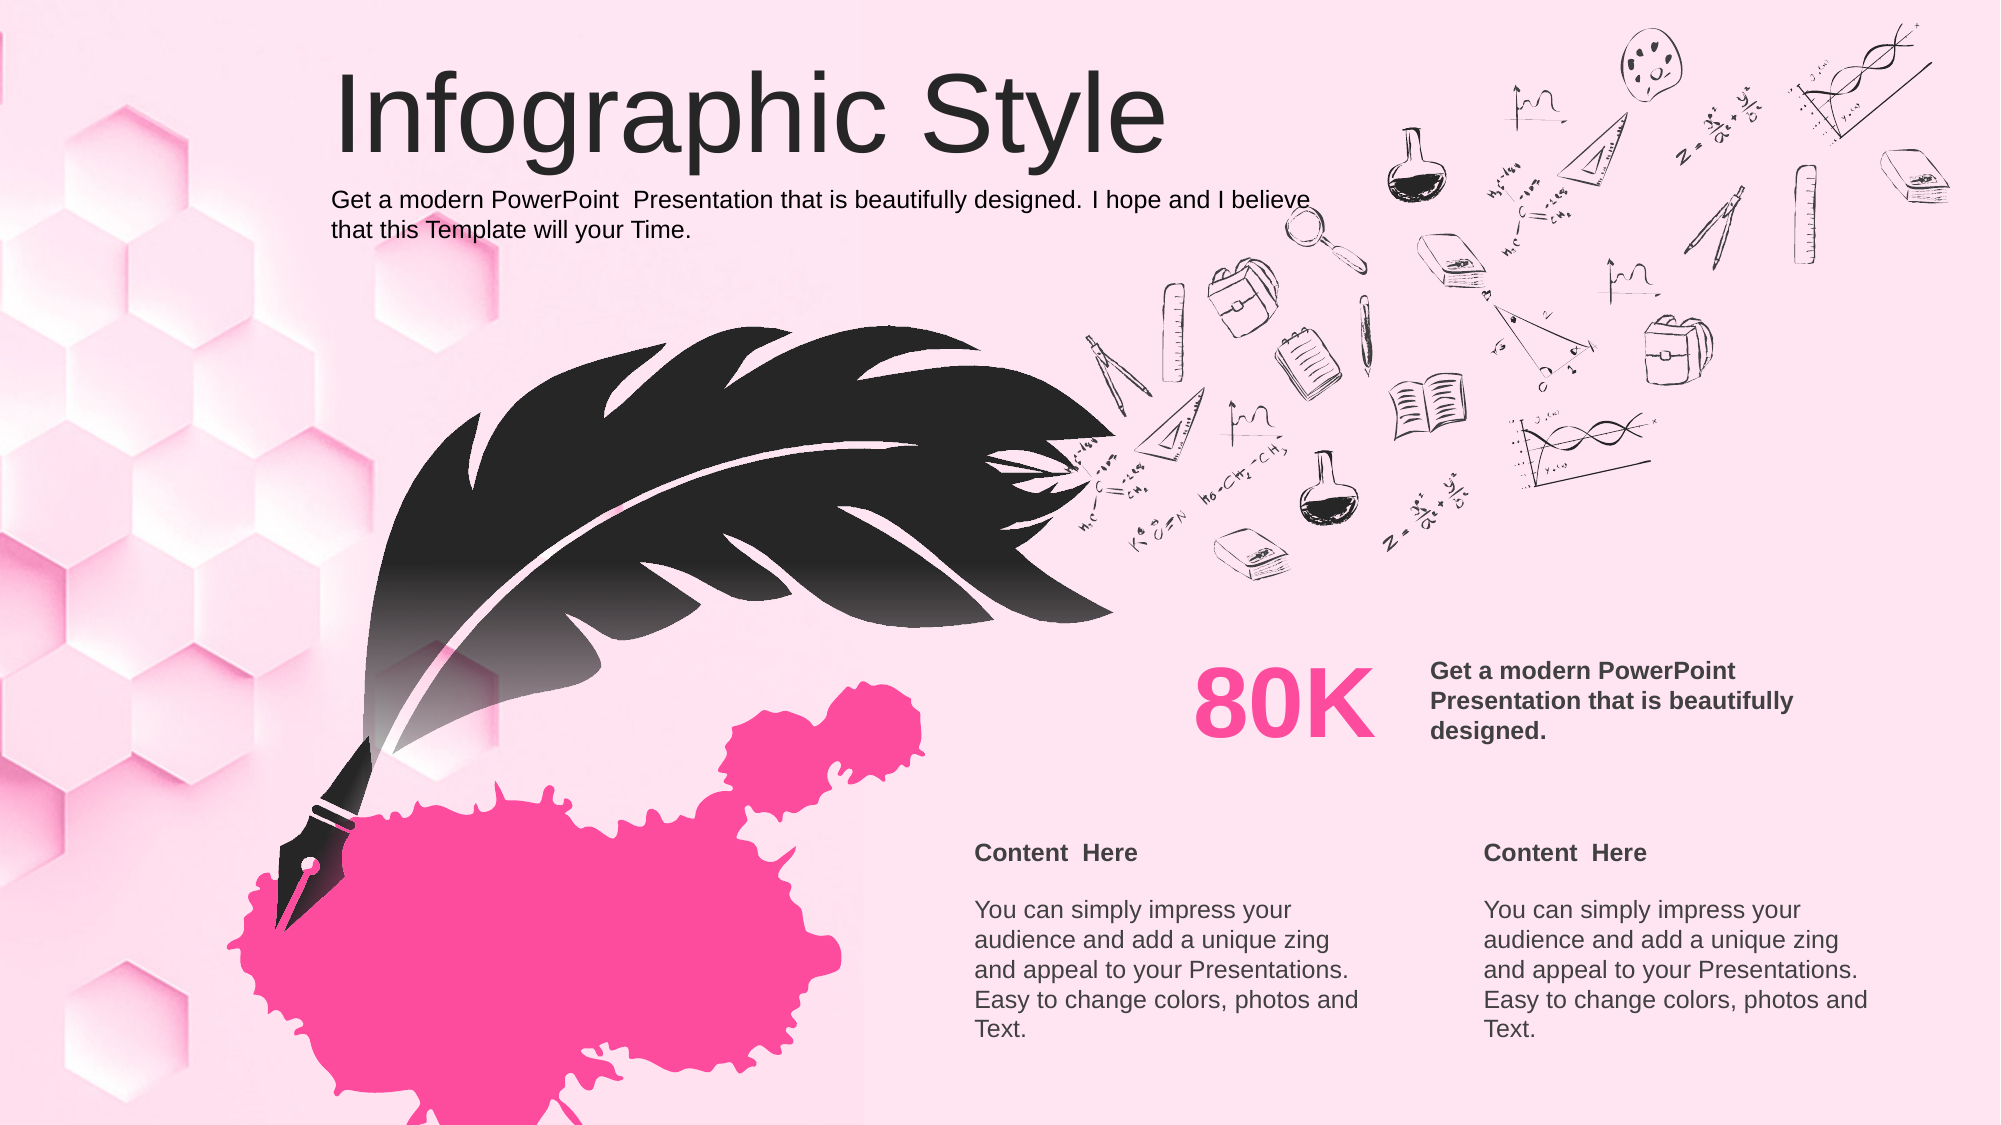

Infographic Style

Get a modern PowerPoint  Presentation that is beautifully designed. I hope and I believe that this Template will your Time.

80K
Get a modern PowerPoint  Presentation that is beautifully designed.
Content  Here
You can simply impress your audience and add a unique zing and appeal to your Presentations. Easy to change colors, photos and Text.
Content  Here
You can simply impress your audience and add a unique zing and appeal to your Presentations. Easy to change colors, photos and Text.